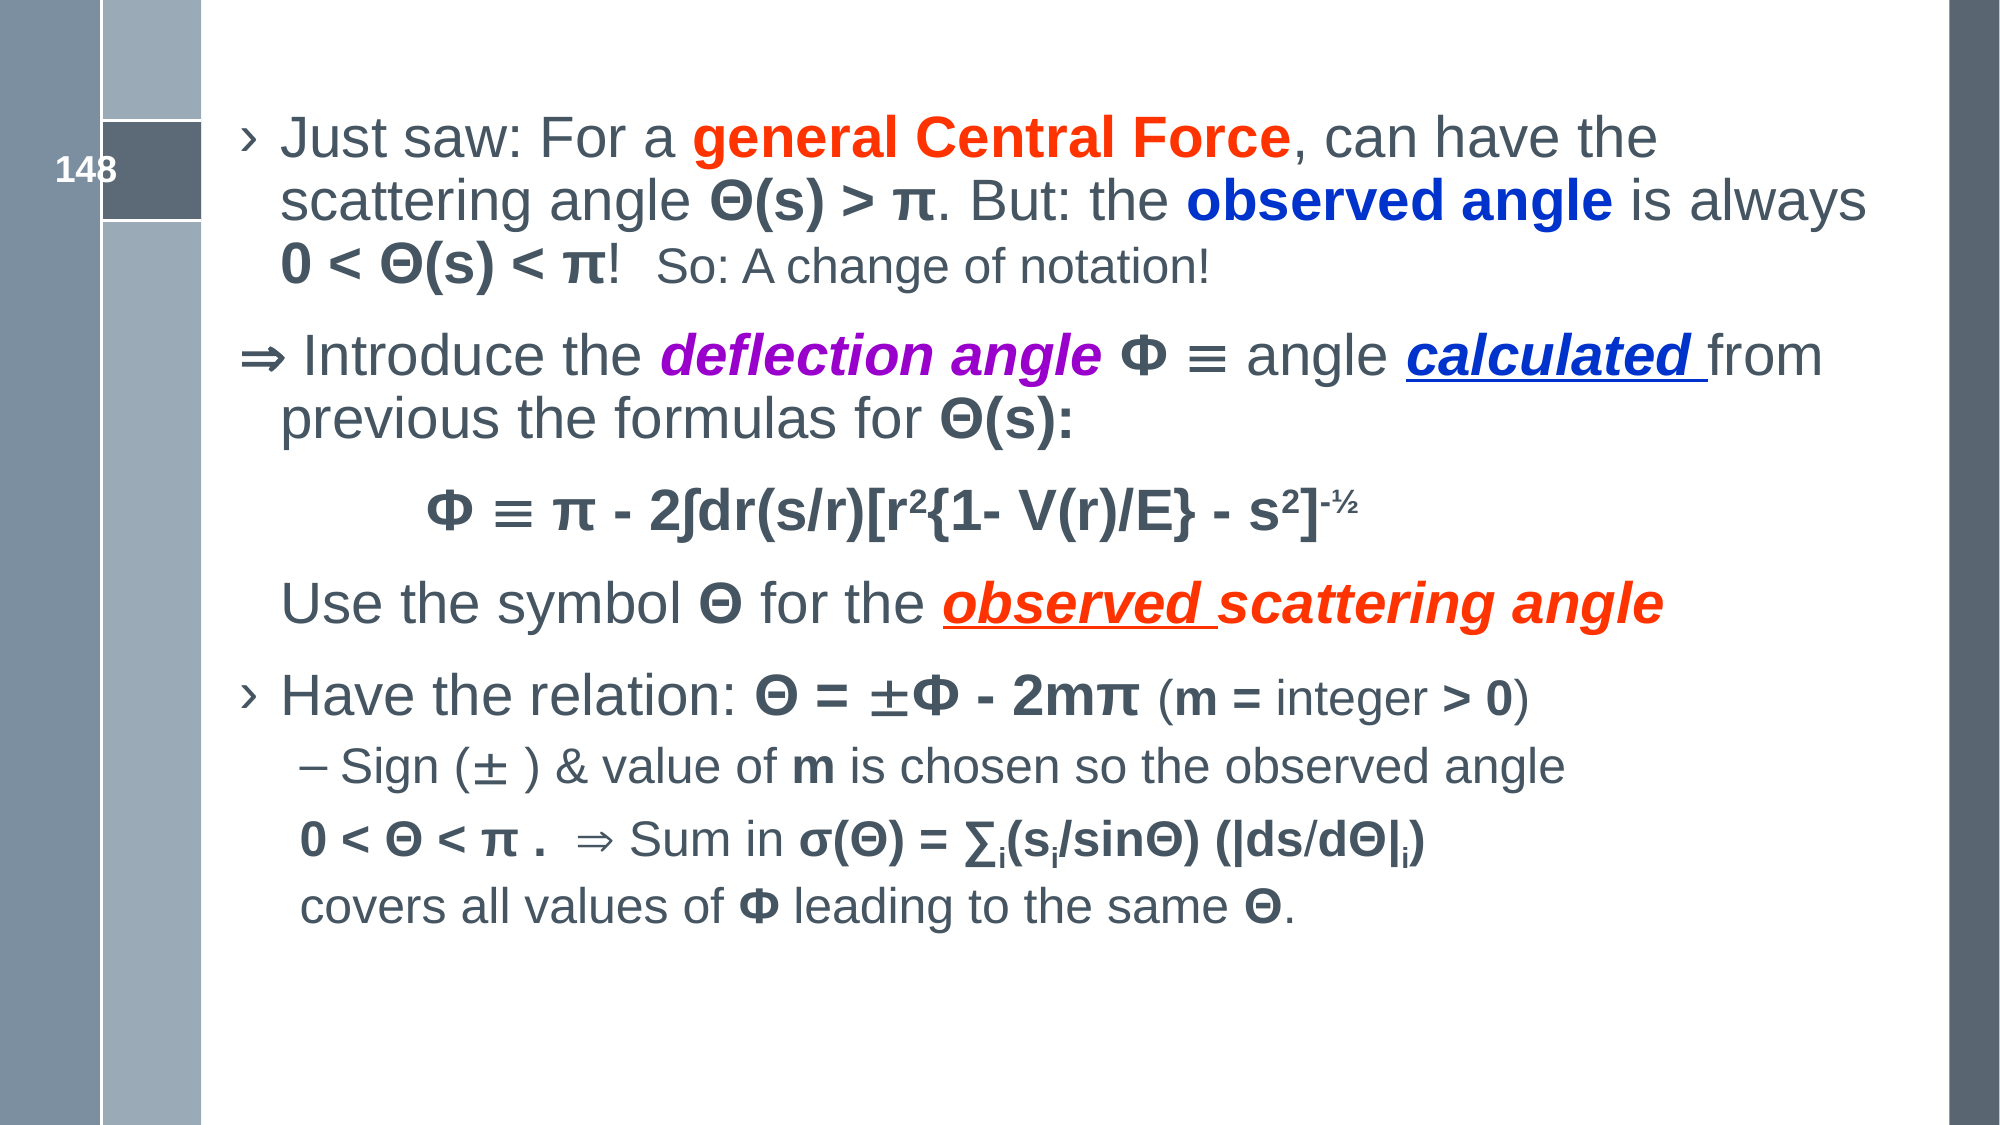

Just saw: For a general Central Force, can have the scattering angle Θ(s) > π. But: the observed angle is always  0 < Θ(s) < π!  So: A change of notation!
⇒ Introduce the deflection angle Φ ≡ angle calculated from previous the formulas for Θ(s):
	         Φ ≡ π - 2∫dr(s/r)[r2{1- V(r)/E} - s2]-½
	Use the symbol Θ for the observed scattering angle
Have the relation: Θ = ±Φ - 2mπ (m = integer > 0)
Sign (± ) & value of m is chosen so the observed angle
0 < Θ < π .  ⇒ Sum in σ(Θ) = ∑i(si/sinΘ) (|ds/dΘ|i)
covers all values of Φ leading to the same Θ.